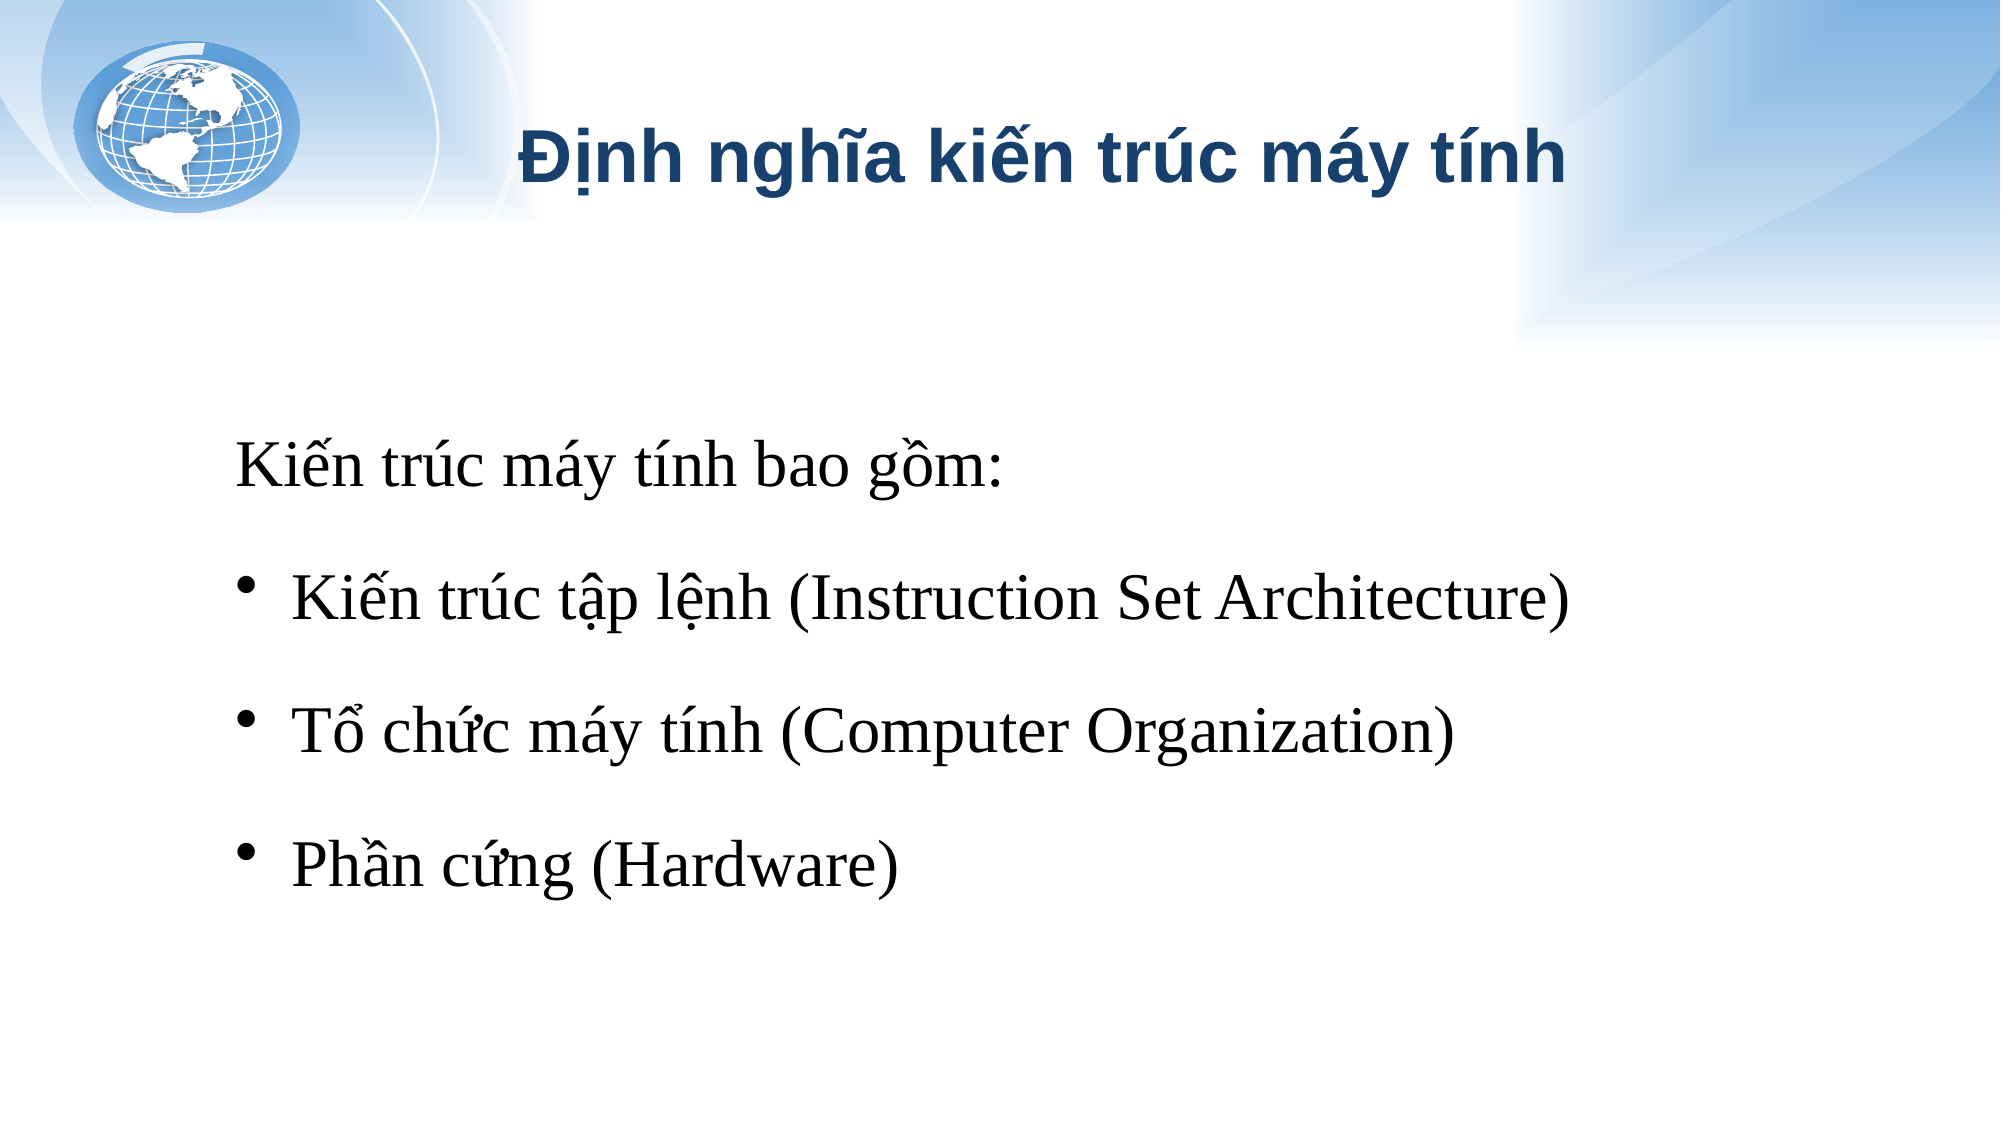

# Định nghĩa kiến trúc máy tính

Kiến trúc máy tính bao gồm:
Kiến trúc tập lệnh (Instruction Set Architecture)
Tổ chức máy tính (Computer Organization)
Phần cứng (Hardware)